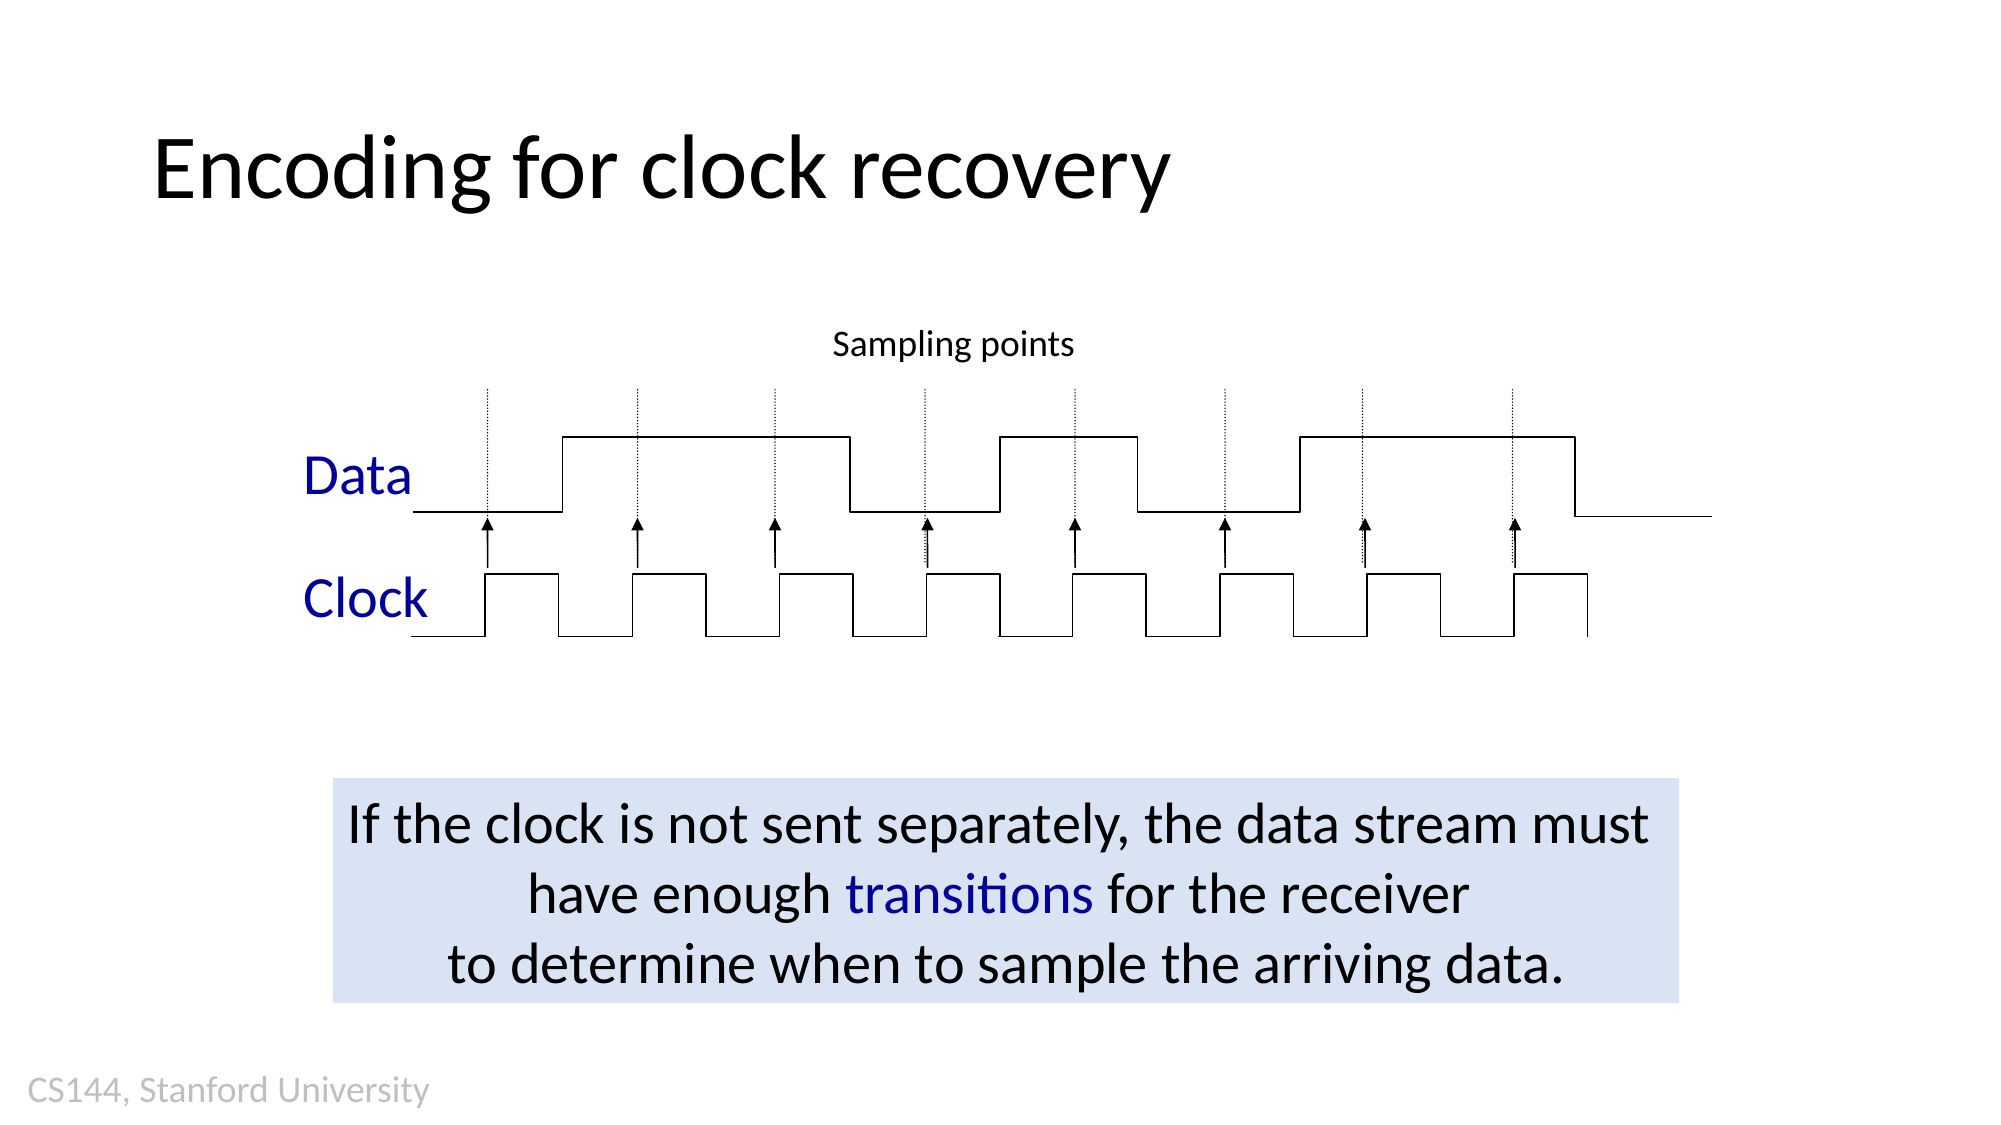

# Encoding for clock recovery
Sampling points

Data

Clock

If the clock is not sent separately, the data stream must
have enough transitions for the receiver
to determine when to sample the arriving data.